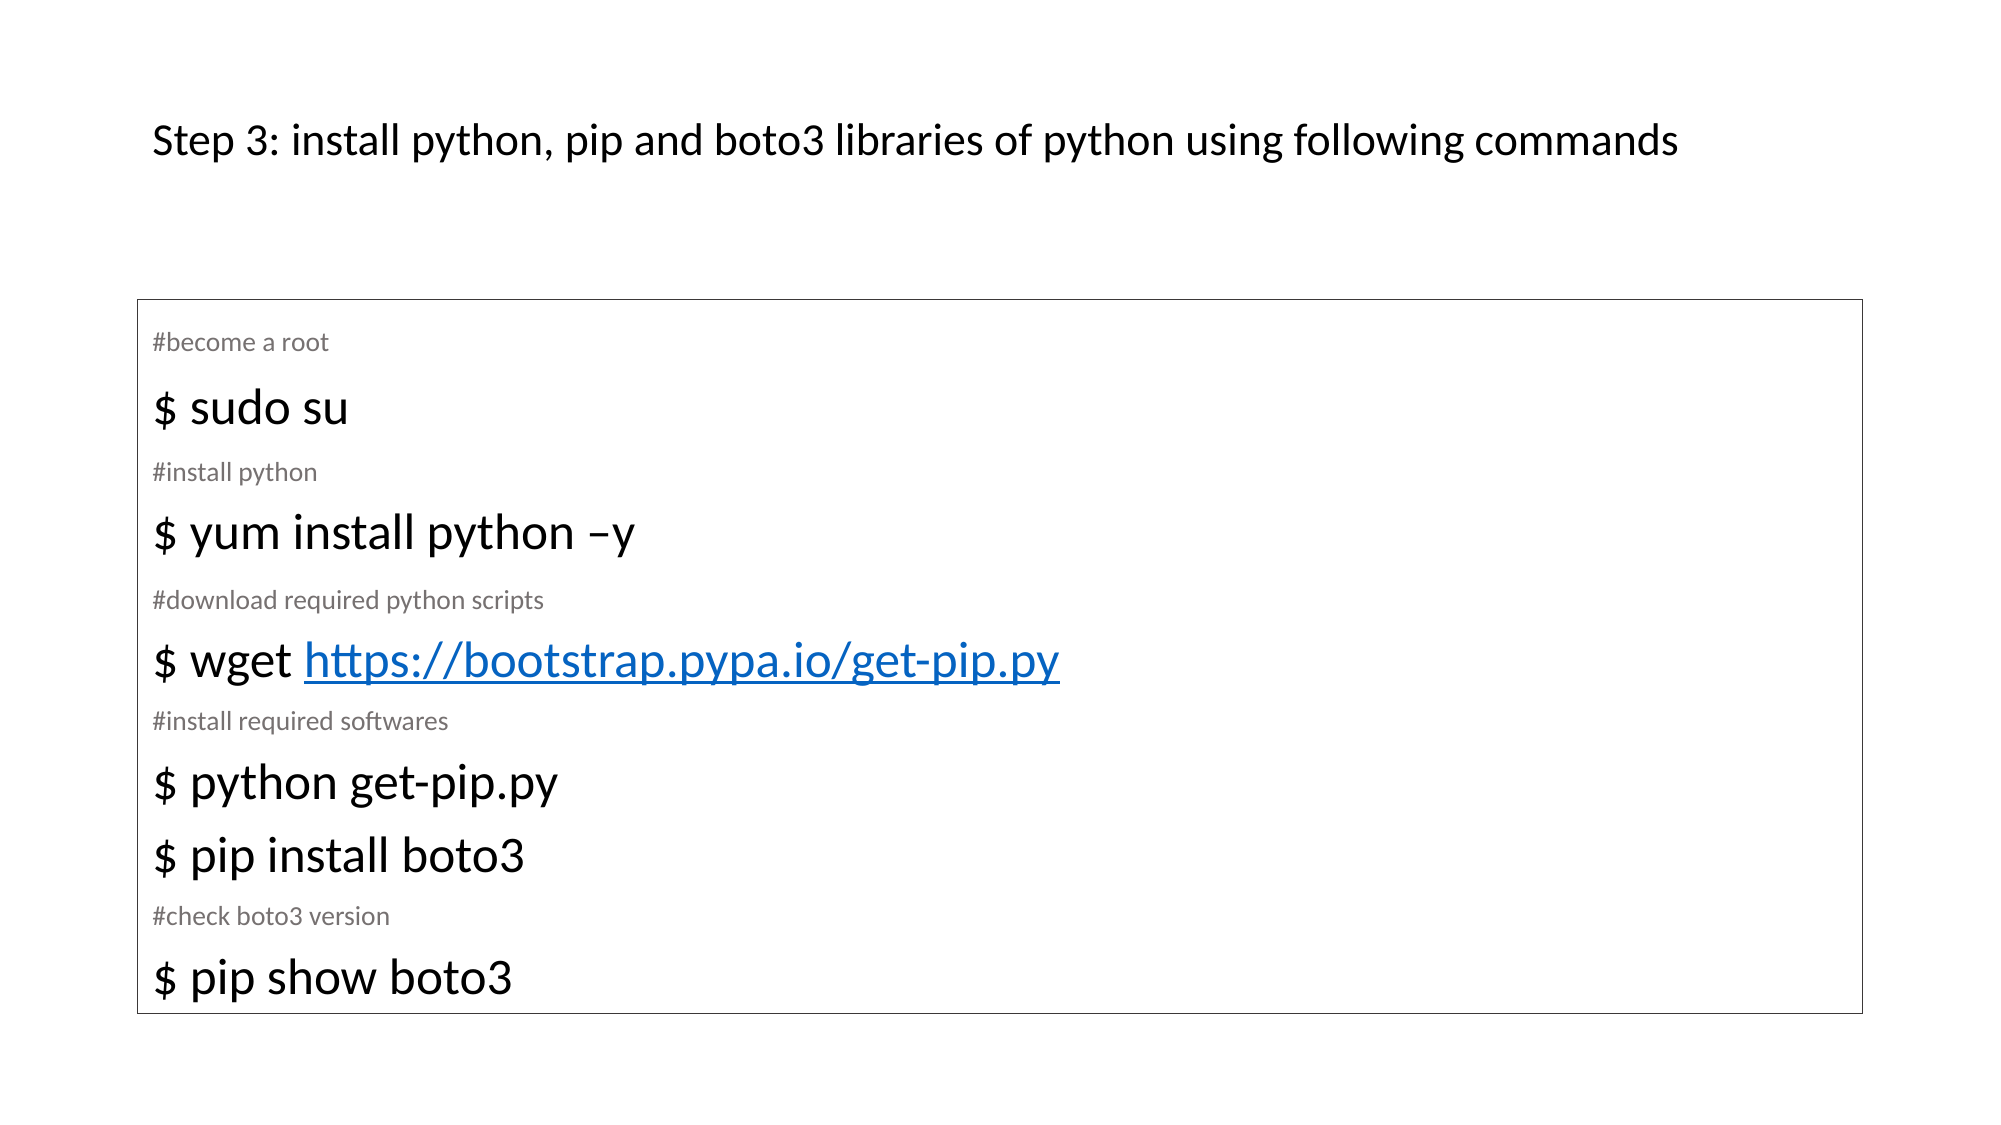

# Step 3: install python, pip and boto3 libraries of python using following commands
#become a root
$ sudo su
#install python
$ yum install python –y
#download required python scripts
$ wget https://bootstrap.pypa.io/get-pip.py
#install required softwares
$ python get-pip.py
$ pip install boto3
#check boto3 version
$ pip show boto3